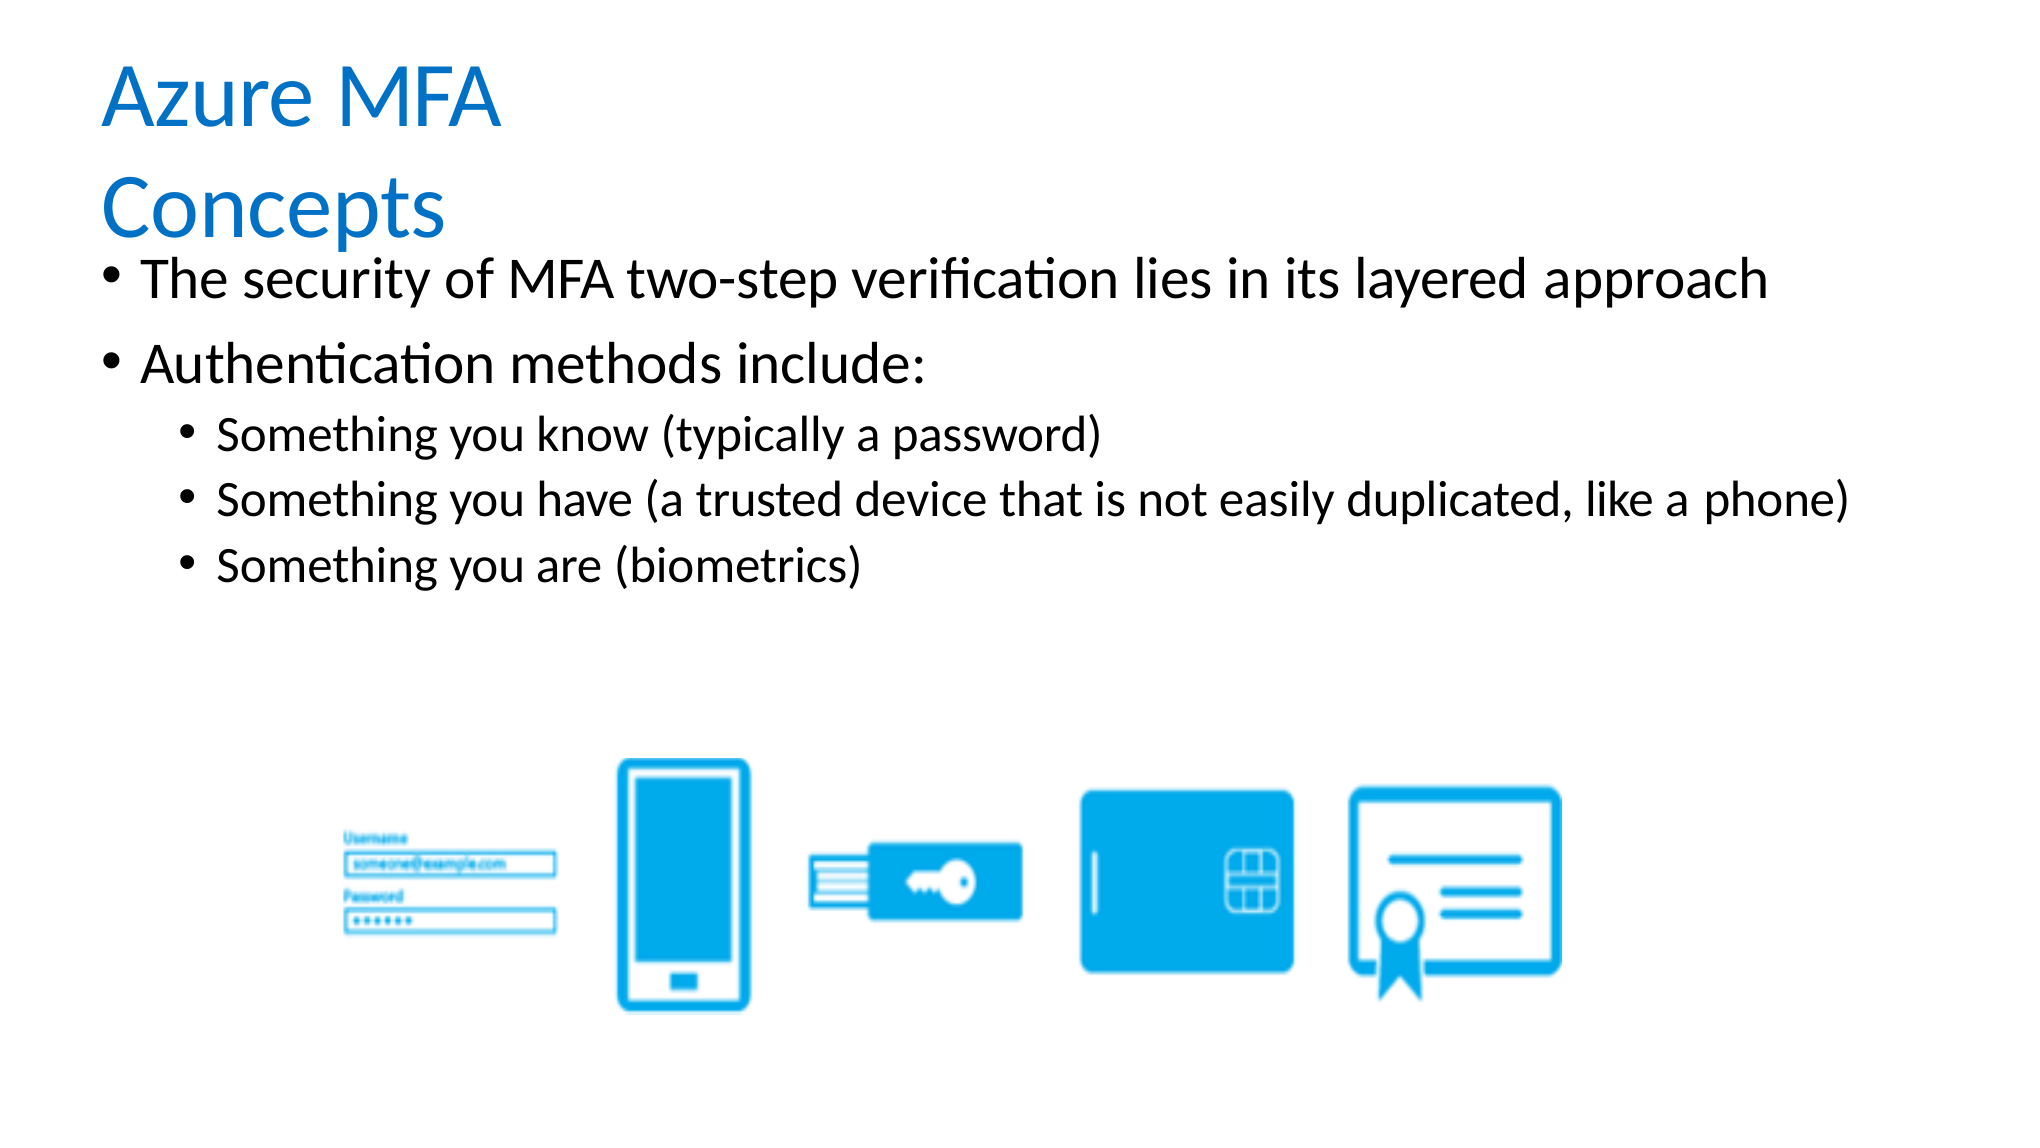

# Azure MFA Concepts
The security of MFA two-step verification lies in its layered approach
Authentication methods include:
Something you know (typically a password)
Something you have (a trusted device that is not easily duplicated, like a phone)
Something you are (biometrics)